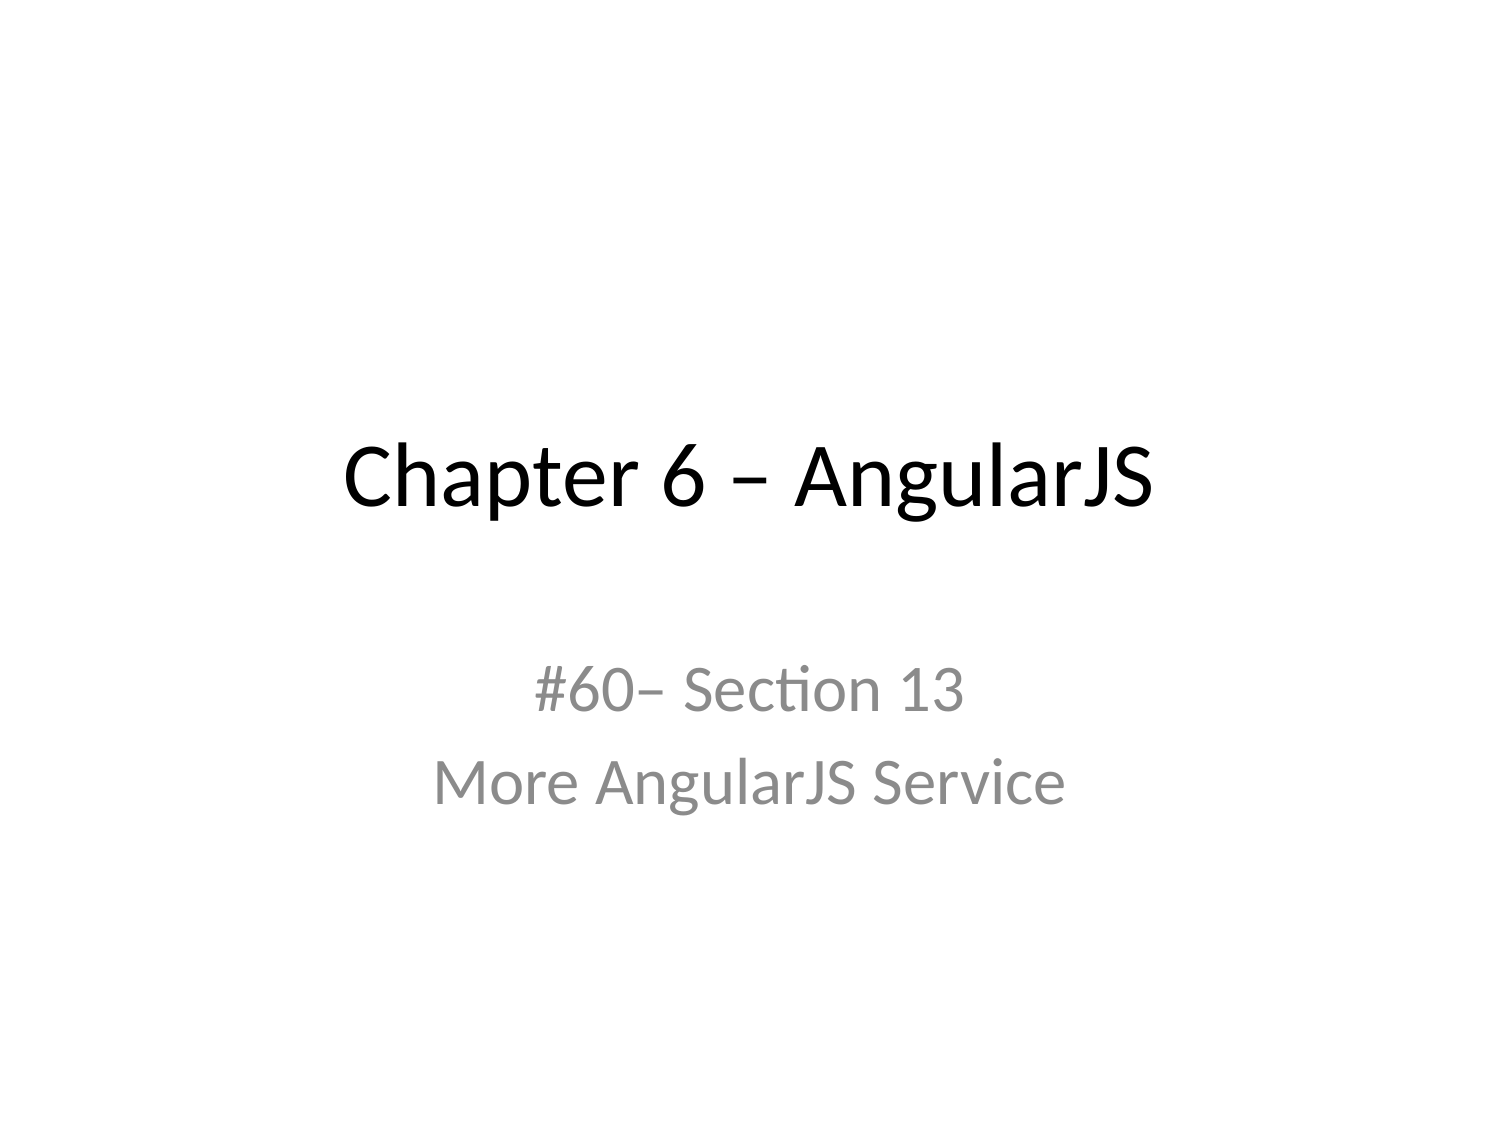

# Chapter 6 – AngularJS
#60– Section 13
More AngularJS Service